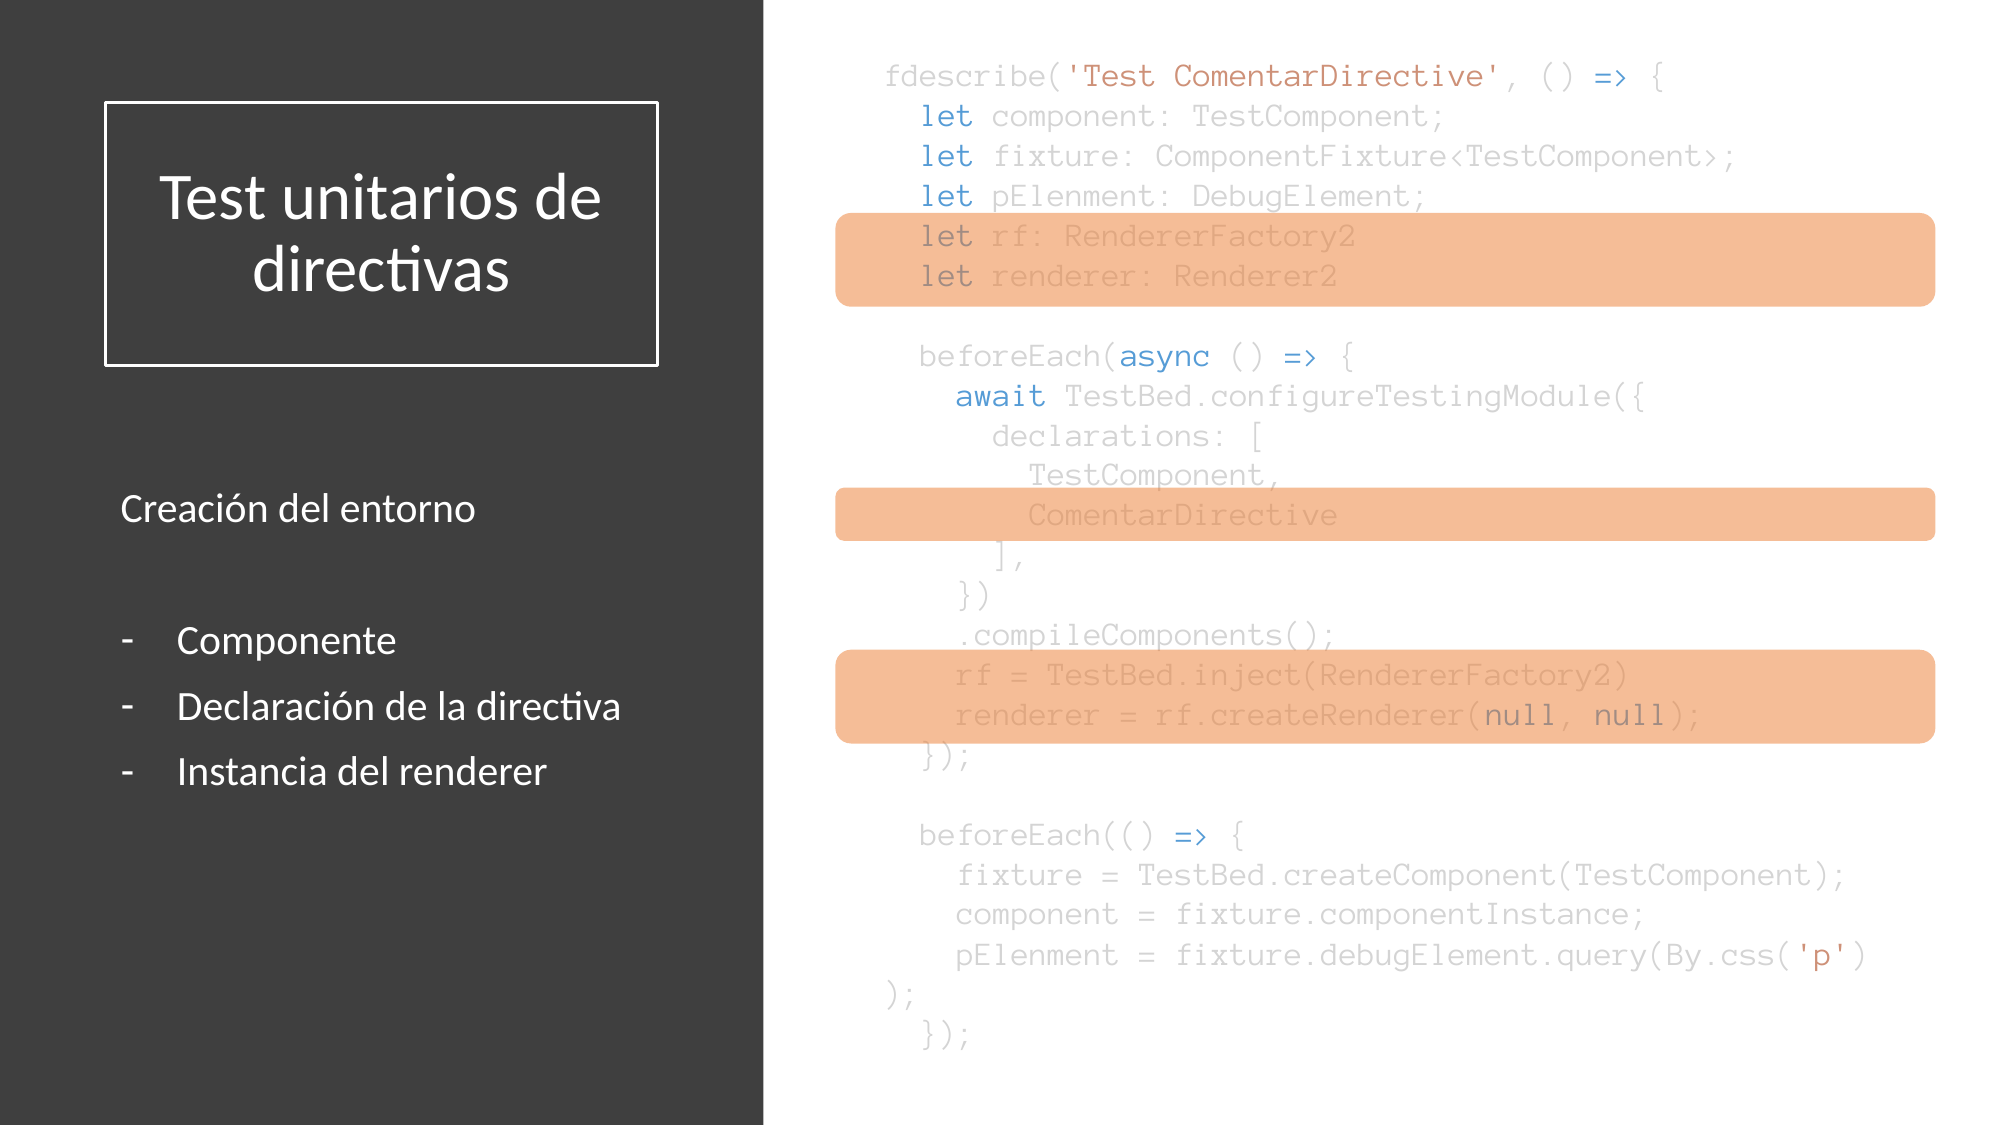

fdescribe('Test ComentarDirective', () => {
  let component: TestComponent;
  let fixture: ComponentFixture<TestComponent>;
  let pElenment: DebugElement;
  let rf: RendererFactory2
  let renderer: Renderer2
  beforeEach(async () => {
    await TestBed.configureTestingModule({
      declarations: [
        TestComponent,
        ComentarDirective
      ],
    })
    .compileComponents();
    rf = TestBed.inject(RendererFactory2)
    renderer = rf.createRenderer(null, null);
  });

  beforeEach(() => {
    fixture = TestBed.createComponent(TestComponent);
    component = fixture.componentInstance;
    pElenment = fixture.debugElement.query(By.css('p'));
  });
# Test unitarios de directivas

Creación del entorno

Componente
Declaración de la directiva
Instancia del renderer